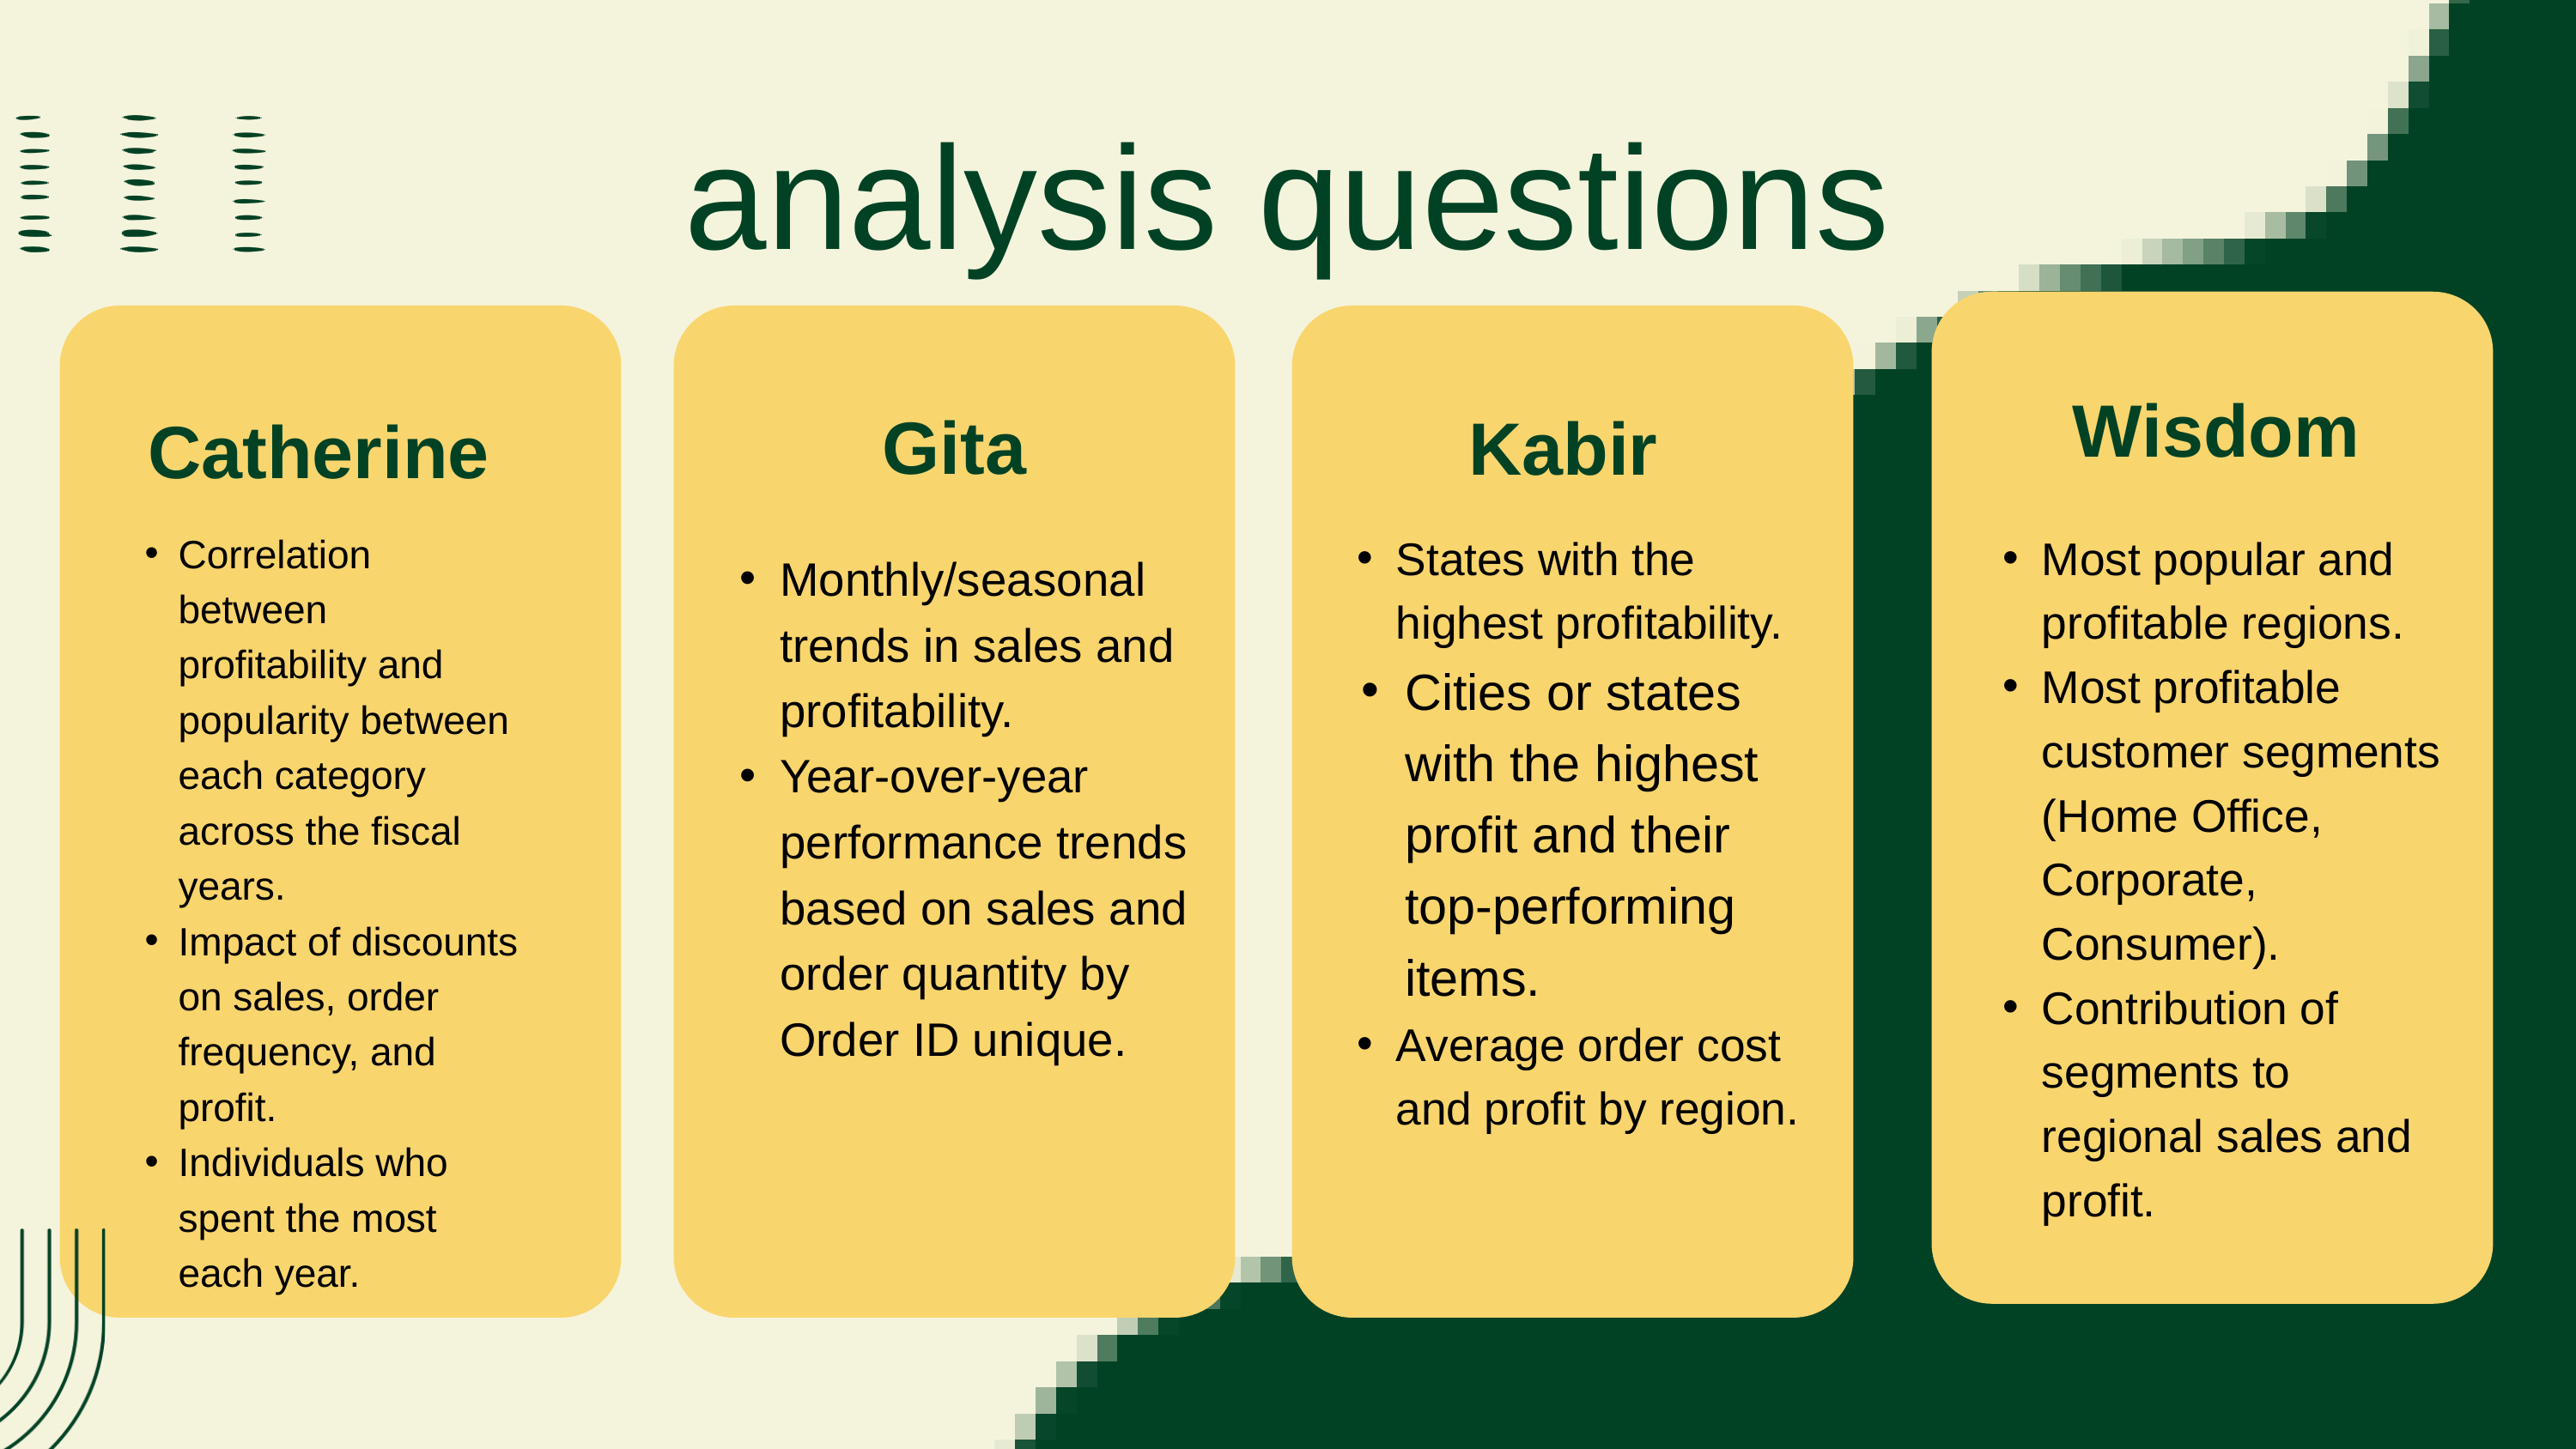

analysis questions

Wisdom
Catherine
Gita
Kabir
States with the highest profitability.
Cities or states with the highest profit and their top-performing items.
Average order cost and profit by region.

Most popular and profitable regions.
Most profitable customer segments (Home Office, Corporate, Consumer).
Contribution of segments to regional sales and profit.

Correlation between profitability and popularity between each category across the fiscal years.
Impact of discounts on sales, order frequency, and profit.
Individuals who spent the most each year.

Monthly/seasonal trends in sales and profitability.
Year-over-year performance trends based on sales and order quantity by Order ID unique.